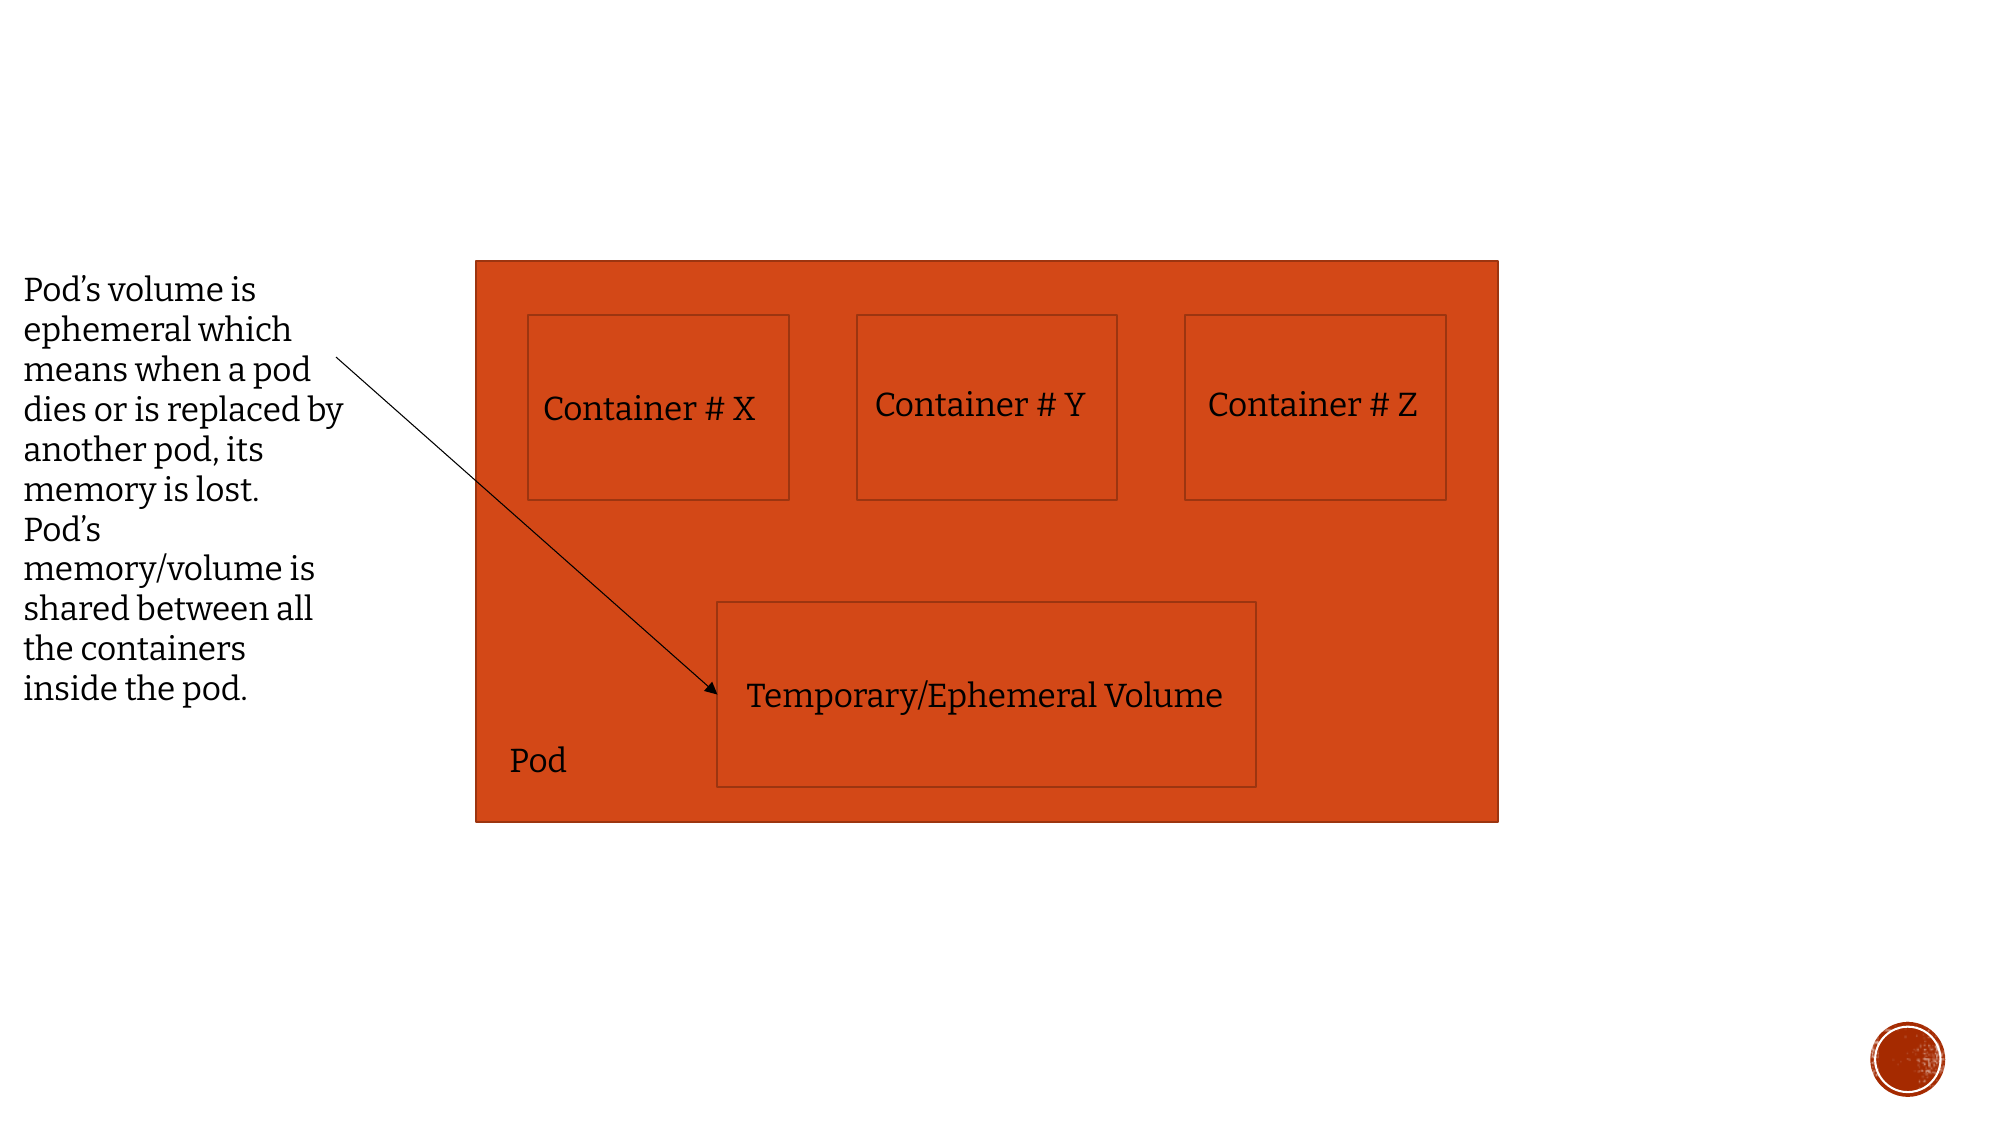

Pod’s volume is ephemeral which means when a pod dies or is replaced by another pod, its memory is lost. Pod’s memory/volume is shared between all the containers inside the pod.

Container # Z
Container # Y
Container # X

Temporary/Ephemeral Volume
Pod